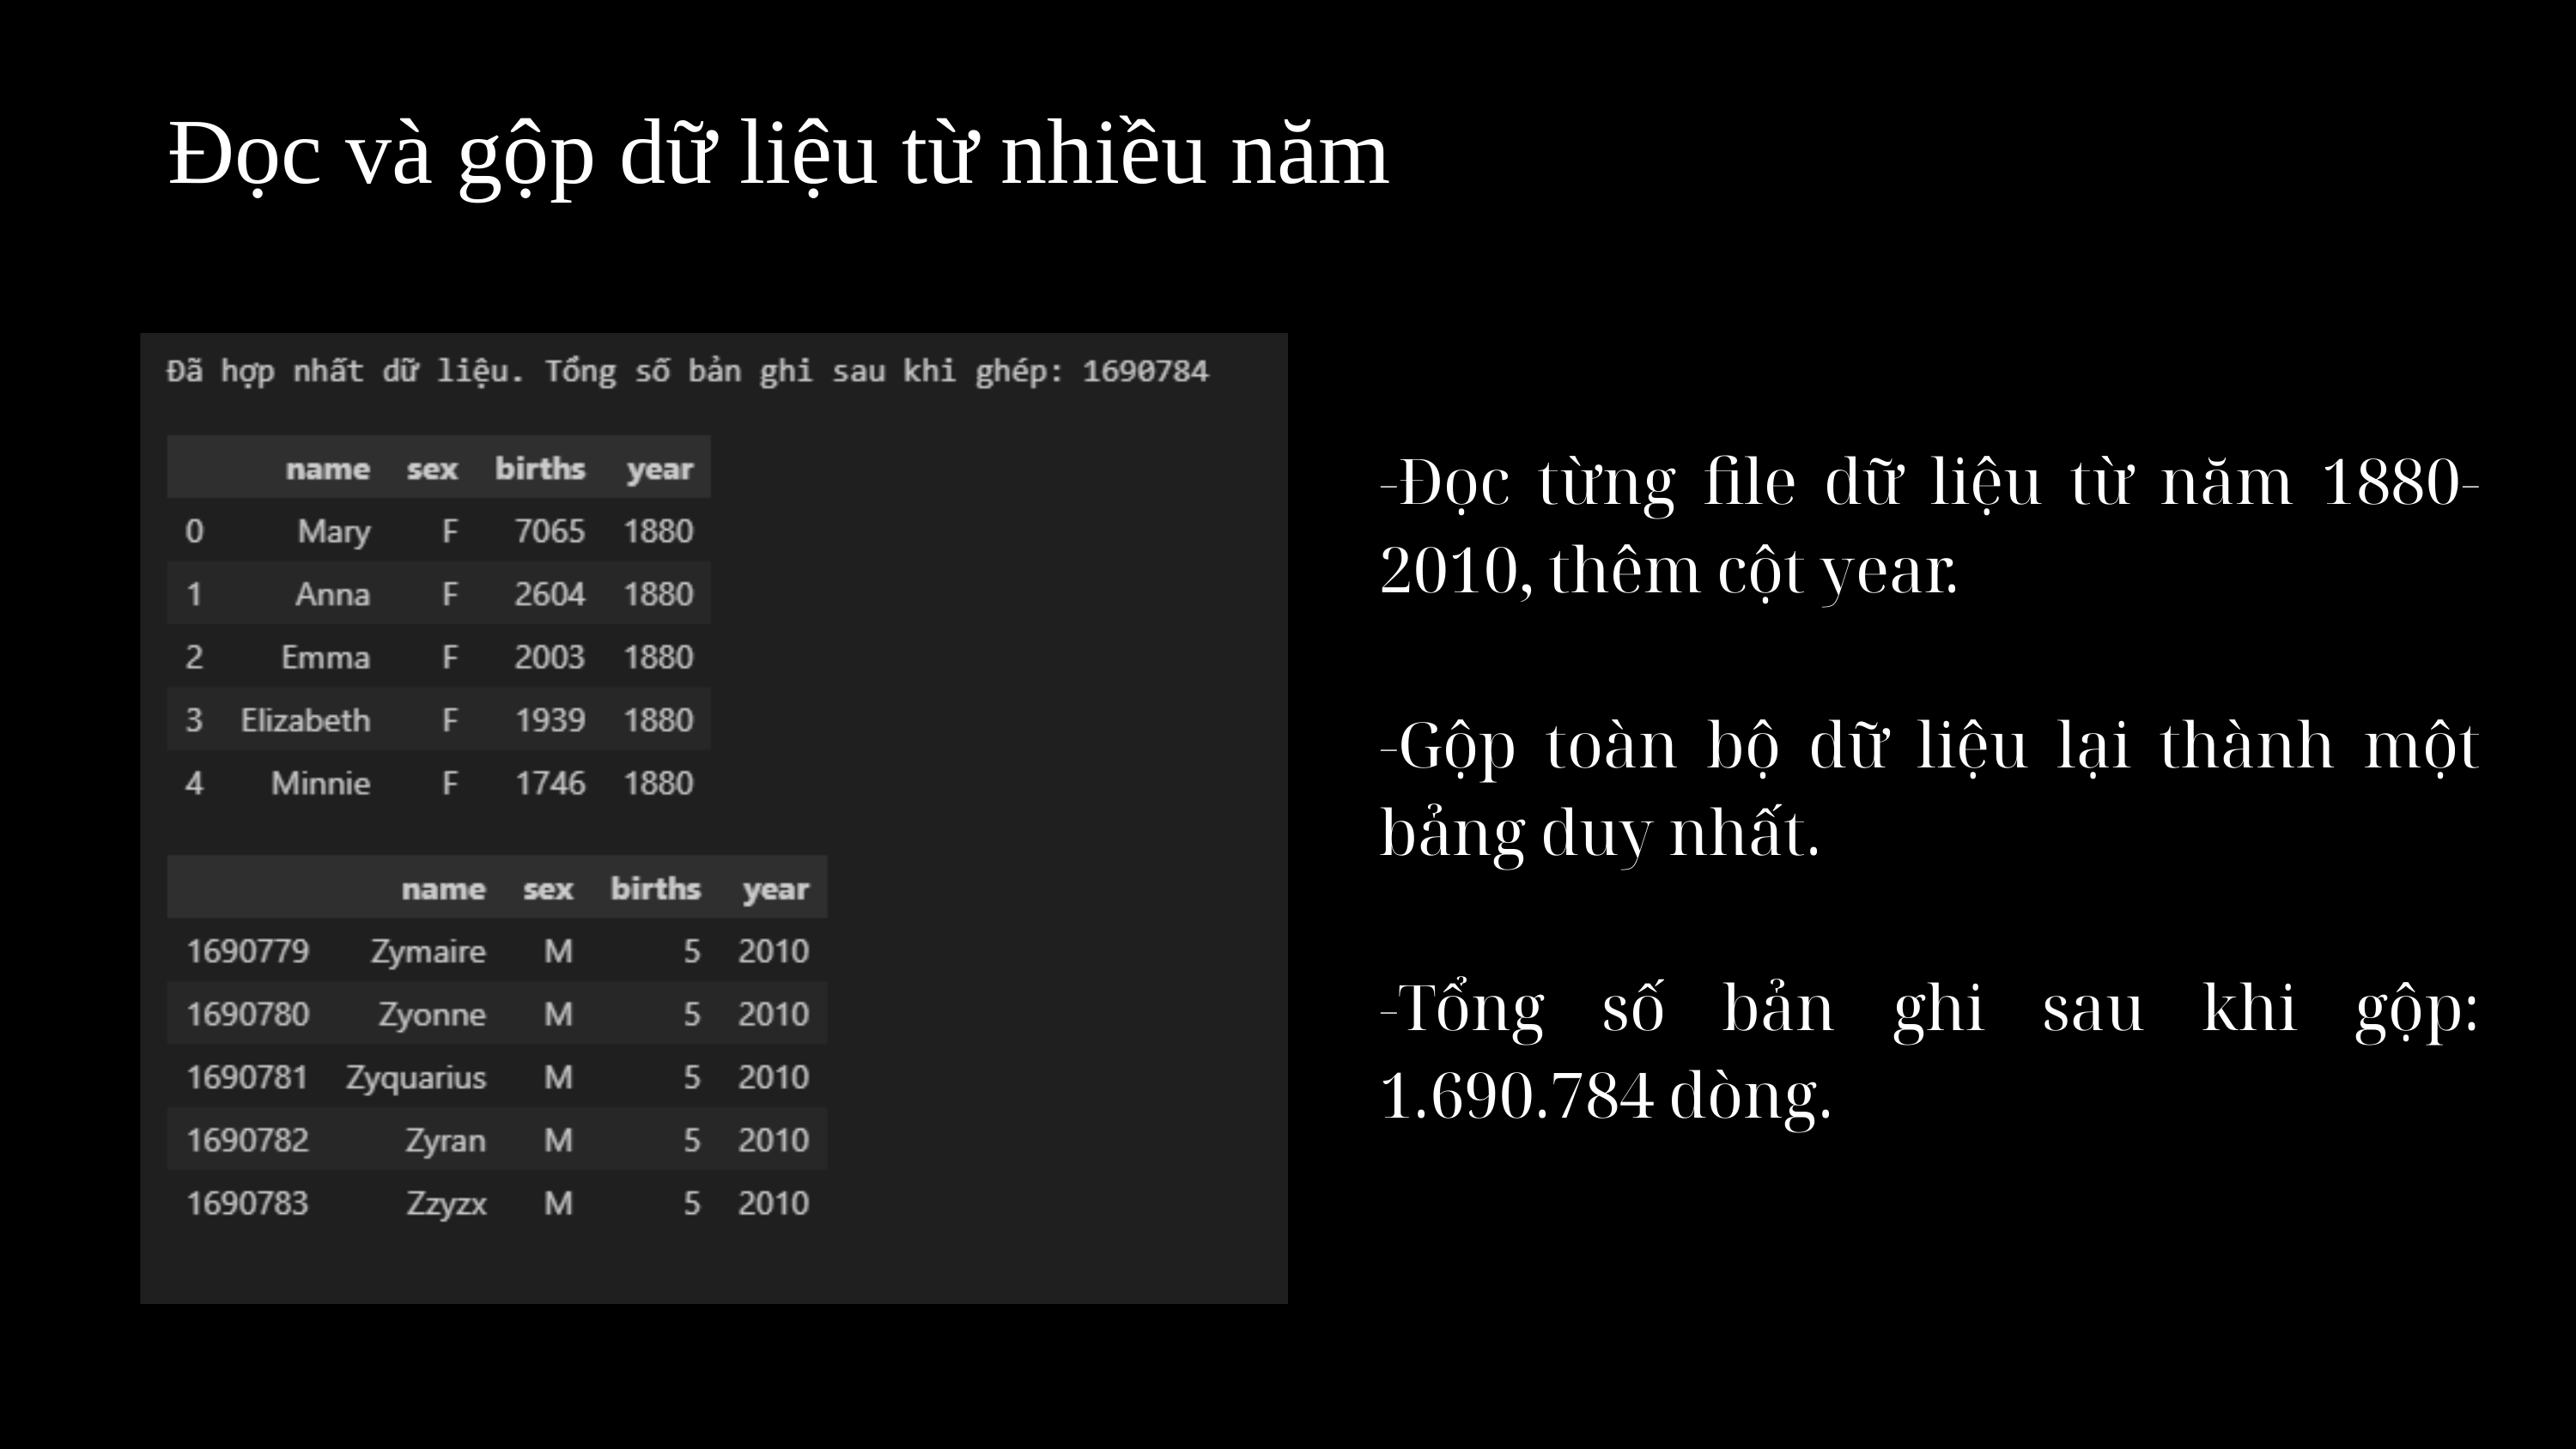

Đọc và gộp dữ liệu từ nhiều năm

-Đọc từng file dữ liệu từ năm 1880-2010, thêm cột year.

-Gộp toàn bộ dữ liệu lại thành một bảng duy nhất.

-Tổng số bản ghi sau khi gộp: 1.690.784 dòng.